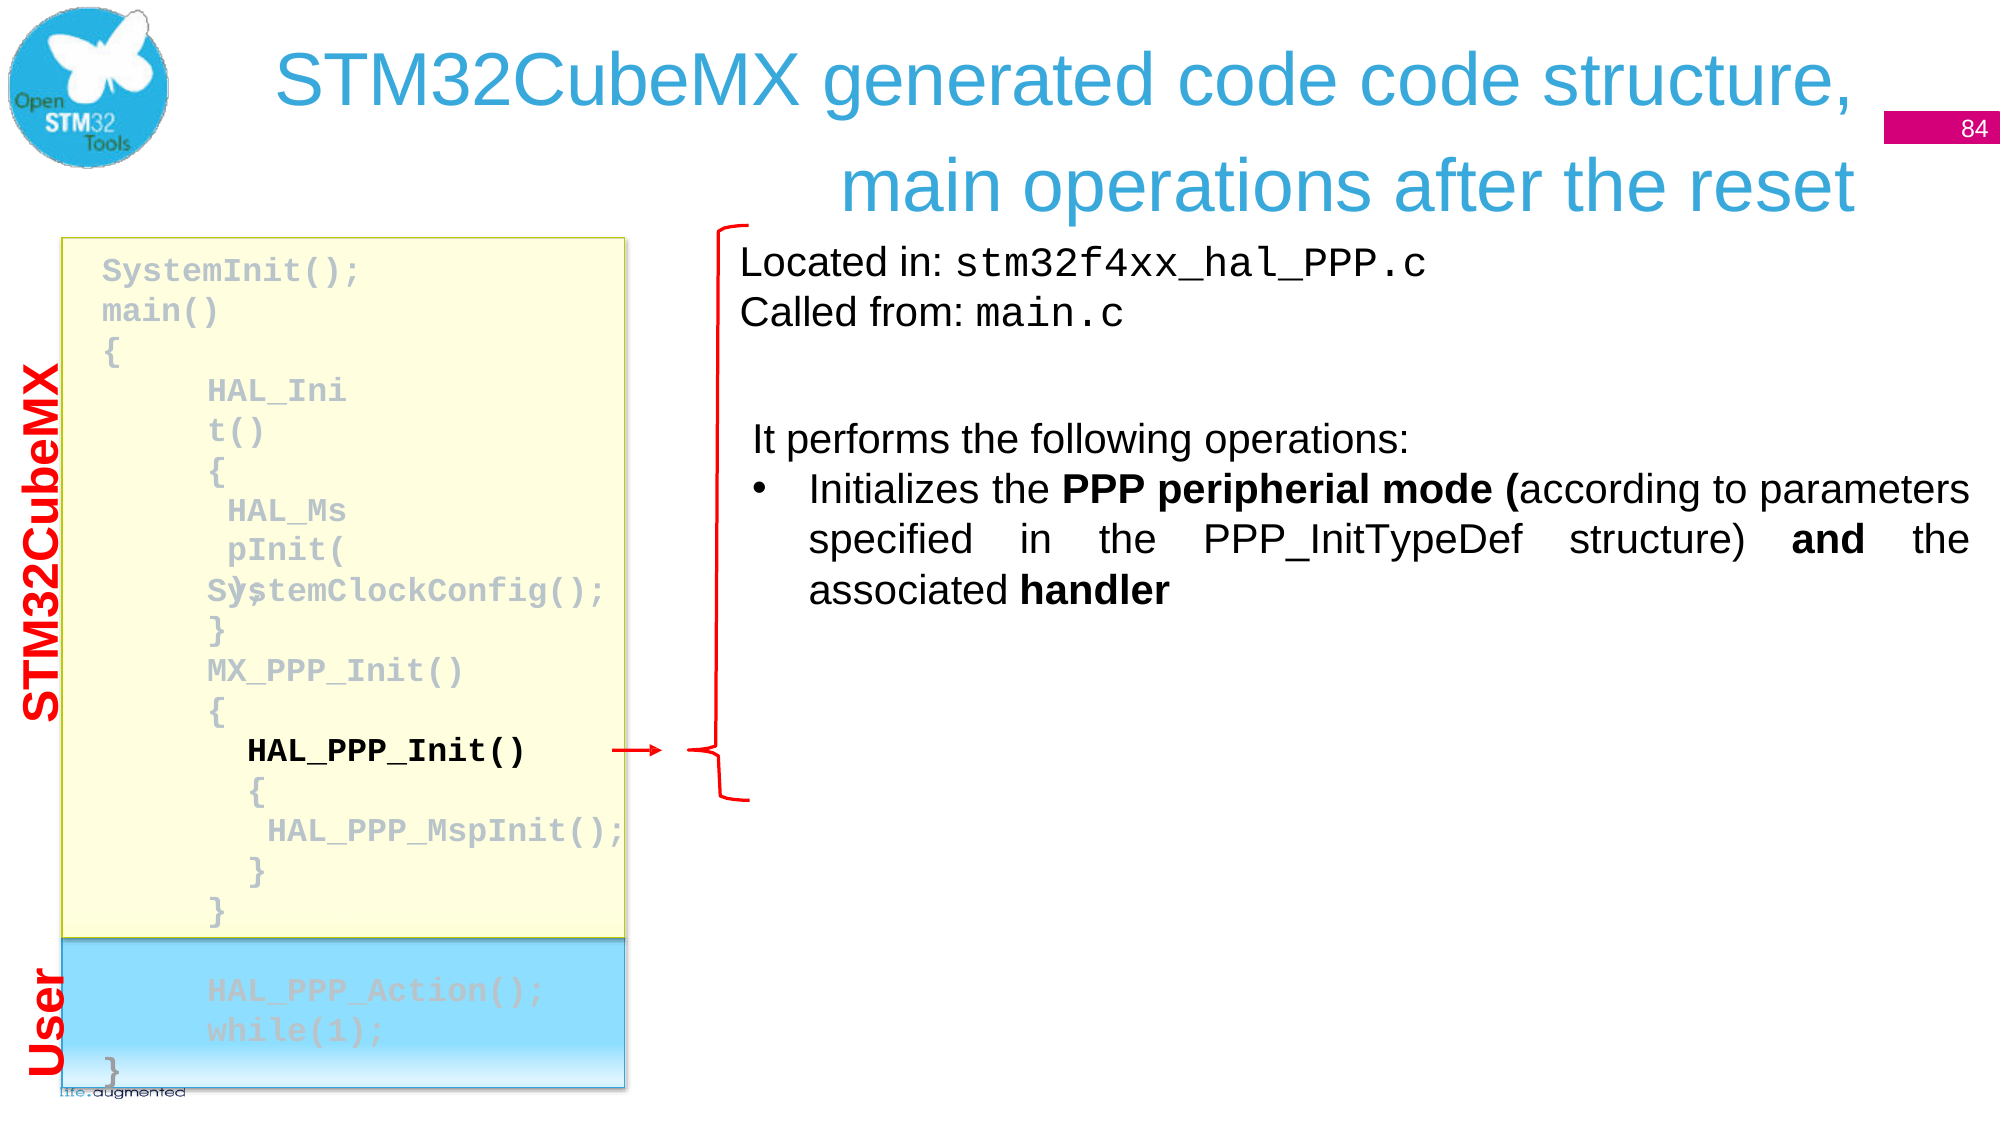

# STM32CubeMX generated code code structure, main operations after the reset
11

84

Located in: stm32f4xx_hal_PPP.c
Called from: main.c

SystemInit(); main()
{
HAL_Init()
{
HAL_MspInit();
}
STM32CubeMX
It performs the following operations:
Initializes the PPP peripherial mode (according to parameters specified in the PPP_InitTypeDef structure) and the associated handler
SystemClockConfig();
MX_PPP_Init()
{
HAL_PPP_Init()
{
HAL_PPP_MspInit();
}
}

User
HAL_PPP_Action(); while(1);
}